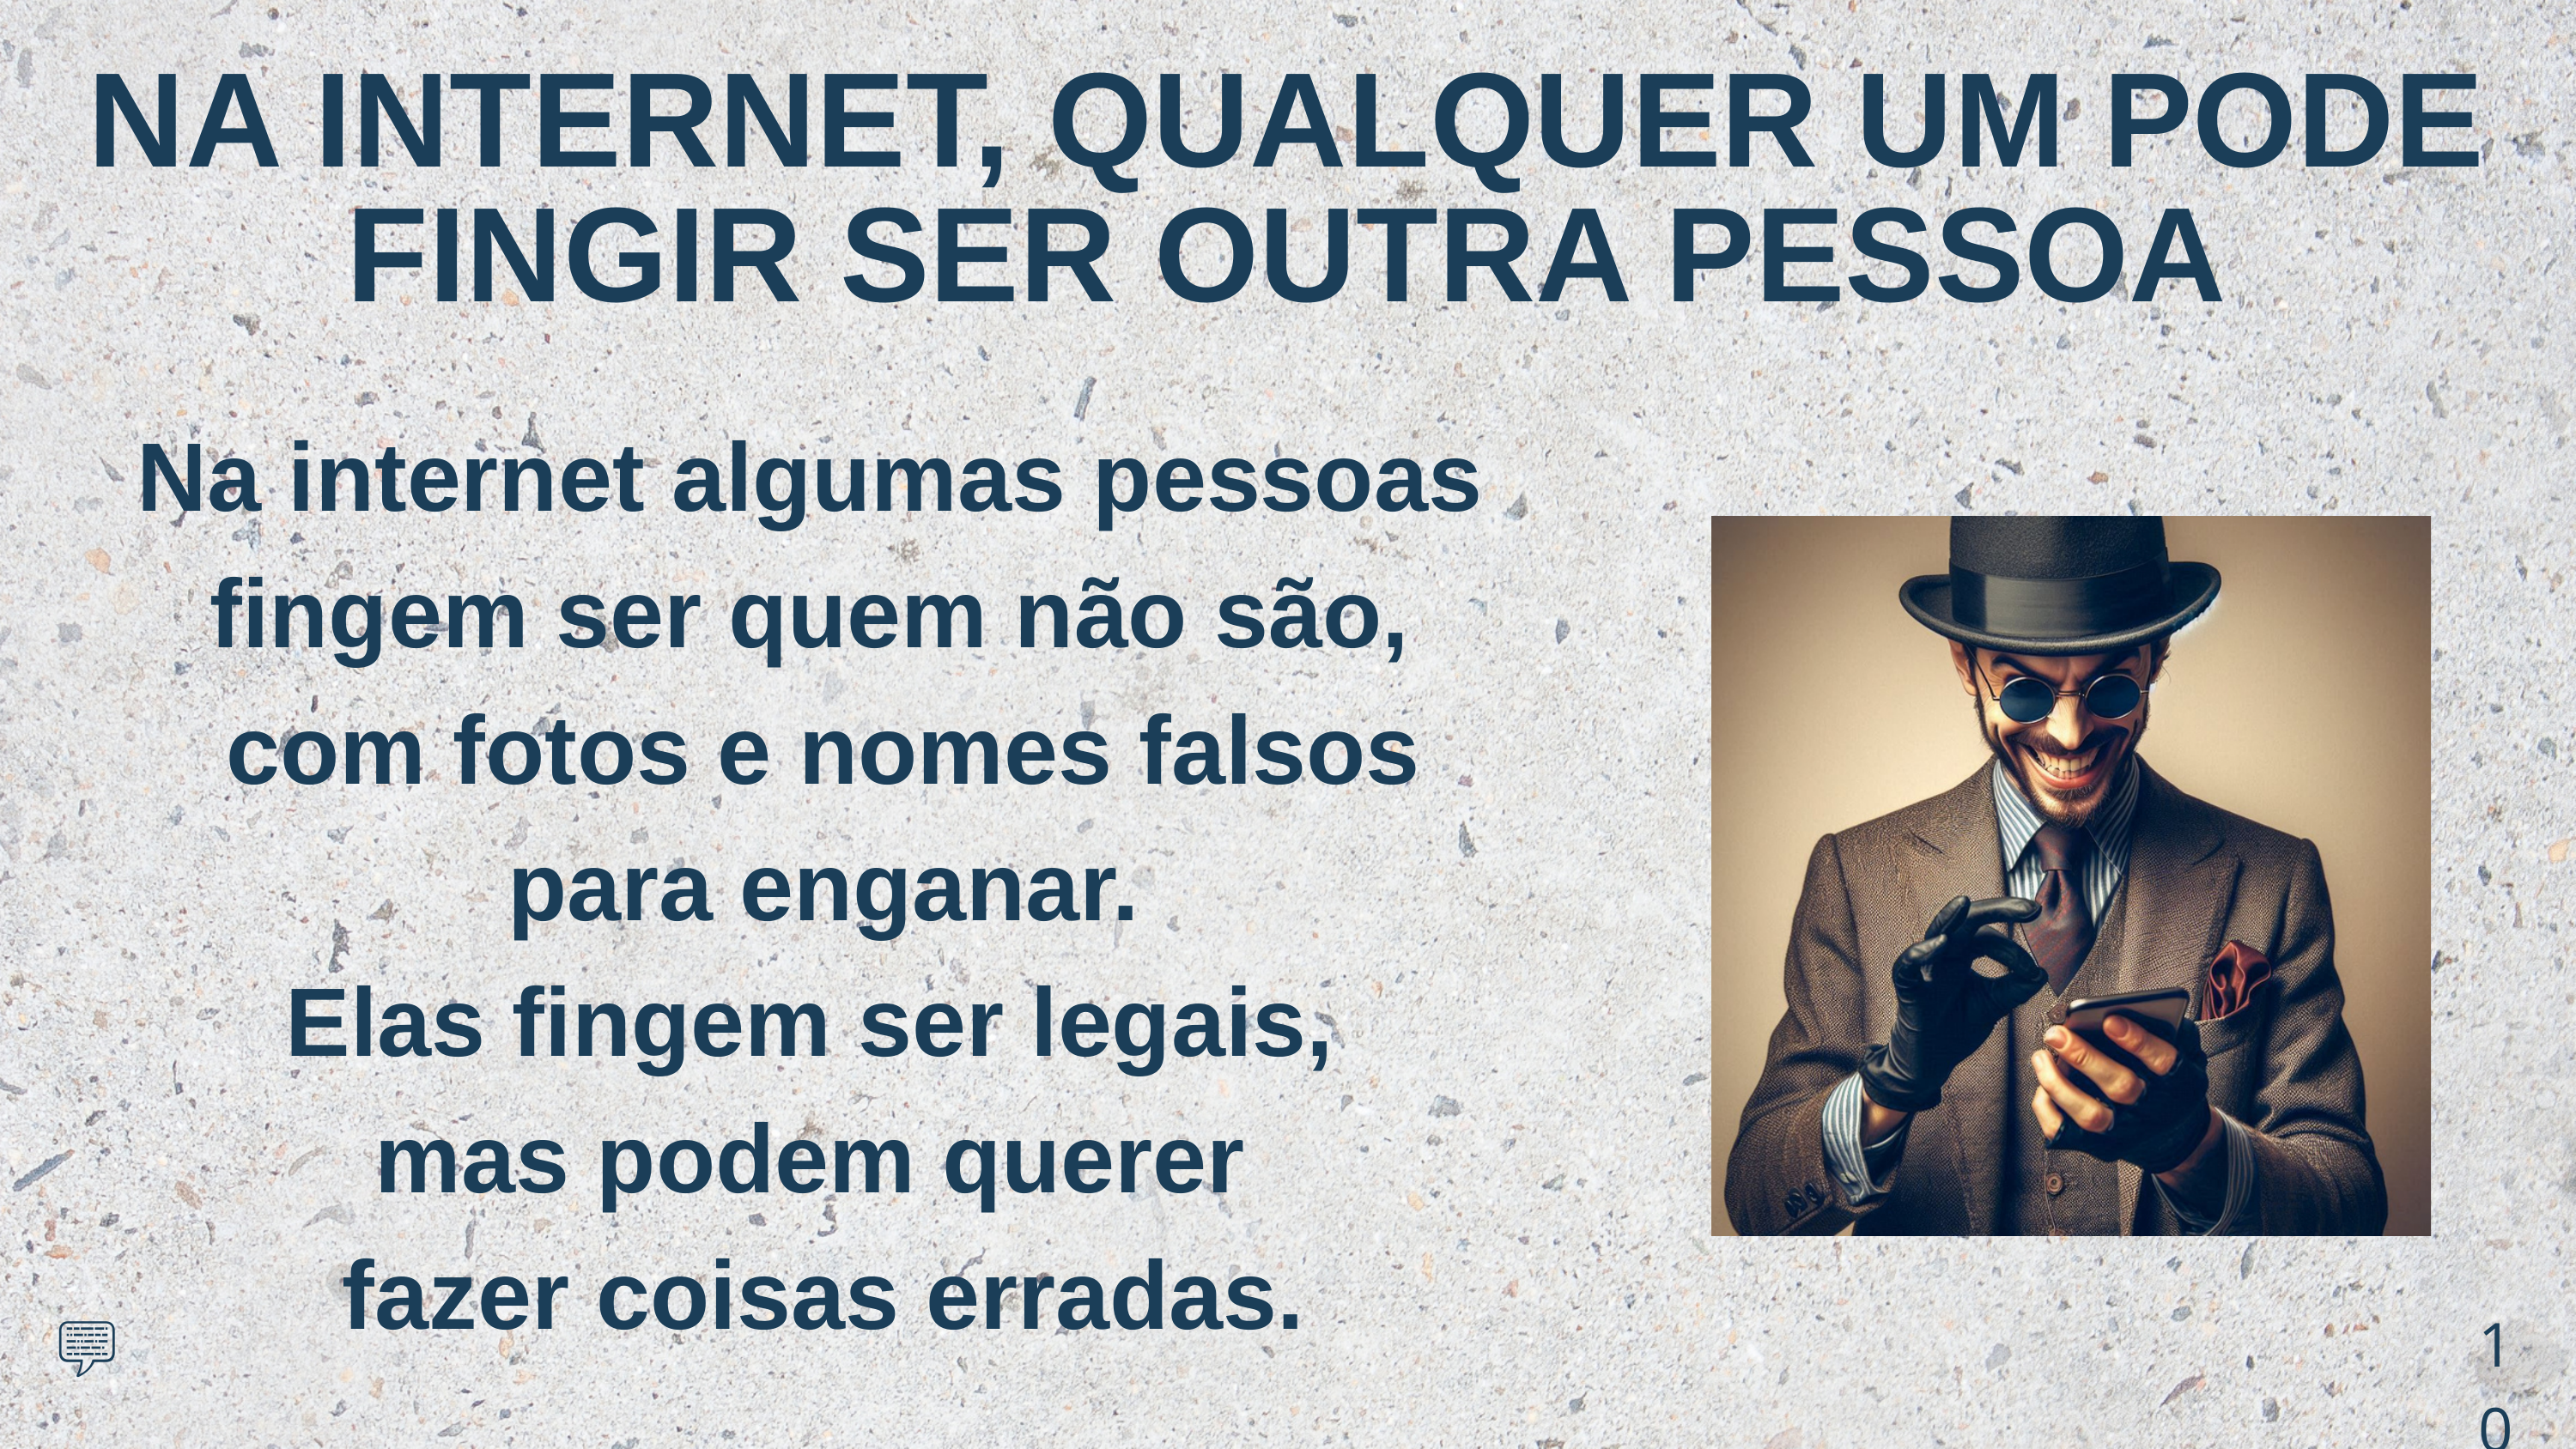

NA INTERNET, QUALQUER UM PODE FINGIR SER OUTRA PESSOA
Na internet algumas pessoas
fingem ser quem não são,
com fotos e nomes falsos
 para enganar.
Elas fingem ser legais,
mas podem querer
fazer coisas erradas.

💬
10